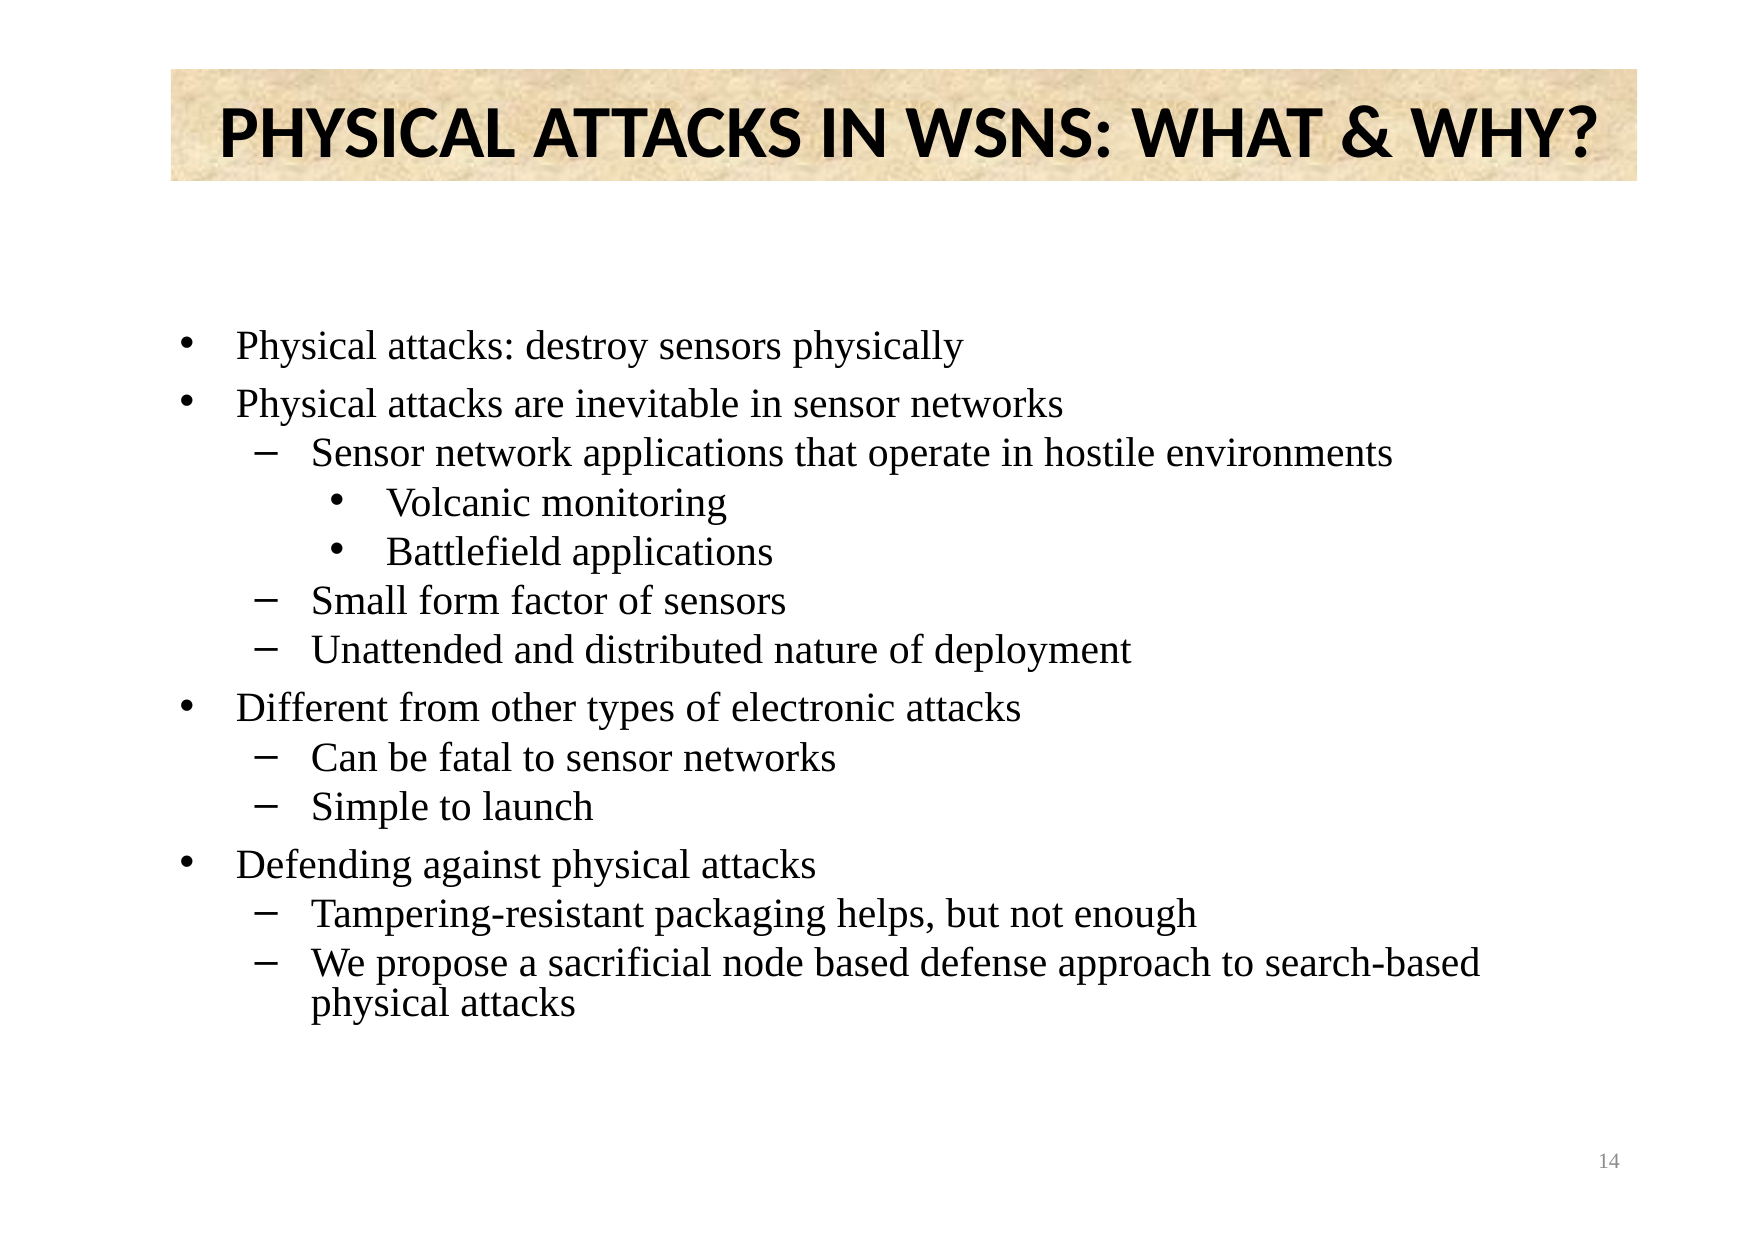

PHYSICAL ATTACKS IN WSNS: WHAT & WHY?
Physical attacks: destroy sensors physically
Physical attacks are inevitable in sensor networks
Sensor network applications that operate in hostile environments
Volcanic monitoring
Battlefield applications
Small form factor of sensors
Unattended and distributed nature of deployment
Different from other types of electronic attacks
Can be fatal to sensor networks
Simple to launch
Defending against physical attacks
Tampering-resistant packaging helps, but not enough
We propose a sacrificial node based defense approach to search-based physical attacks
14